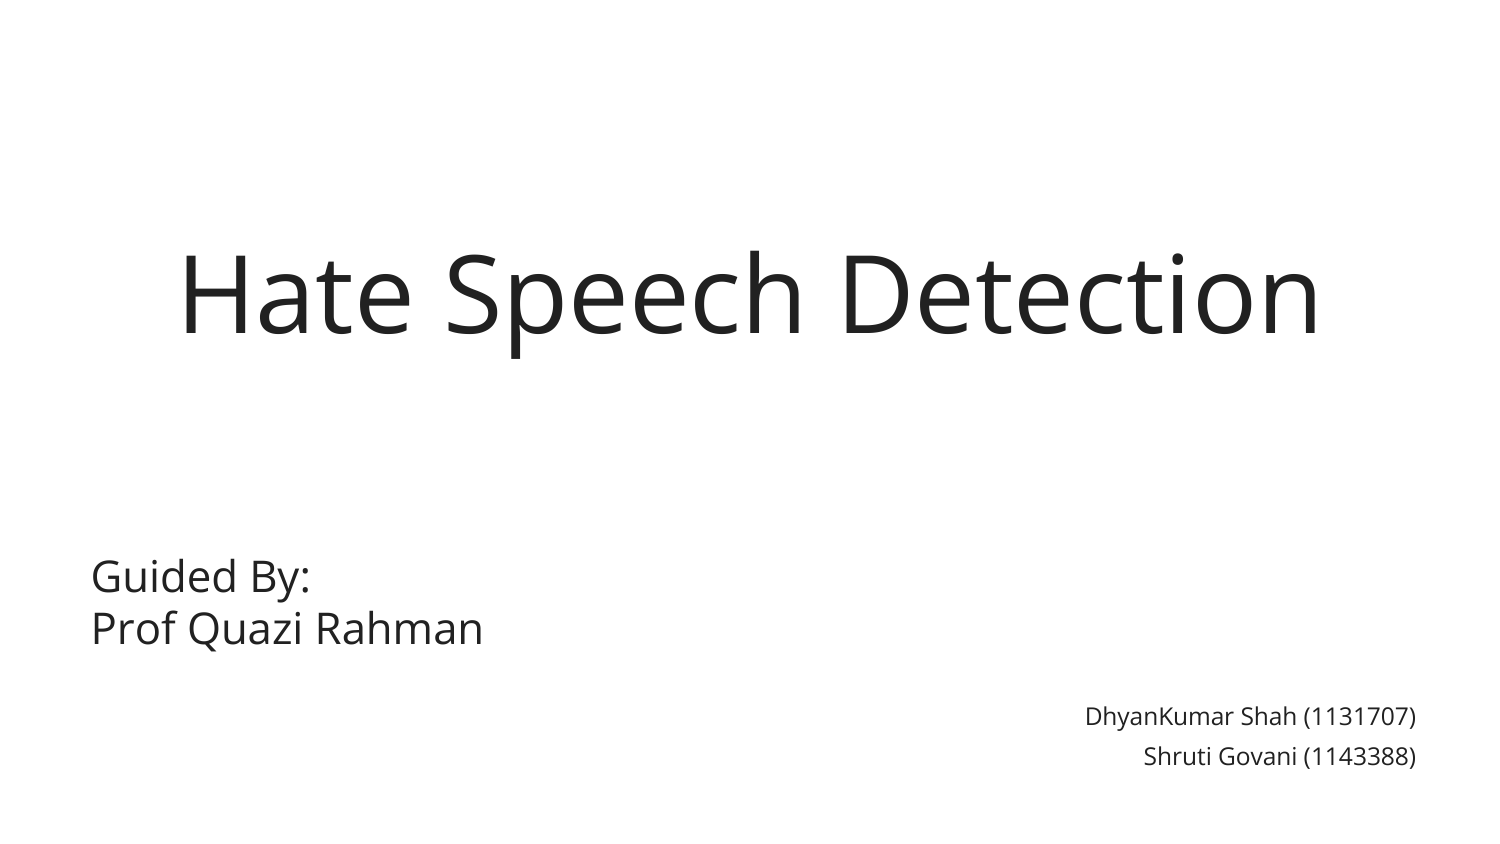

# Hate Speech Detection
Guided By:
Prof Quazi Rahman
DhyanKumar Shah (1131707)
Shruti Govani (1143388)